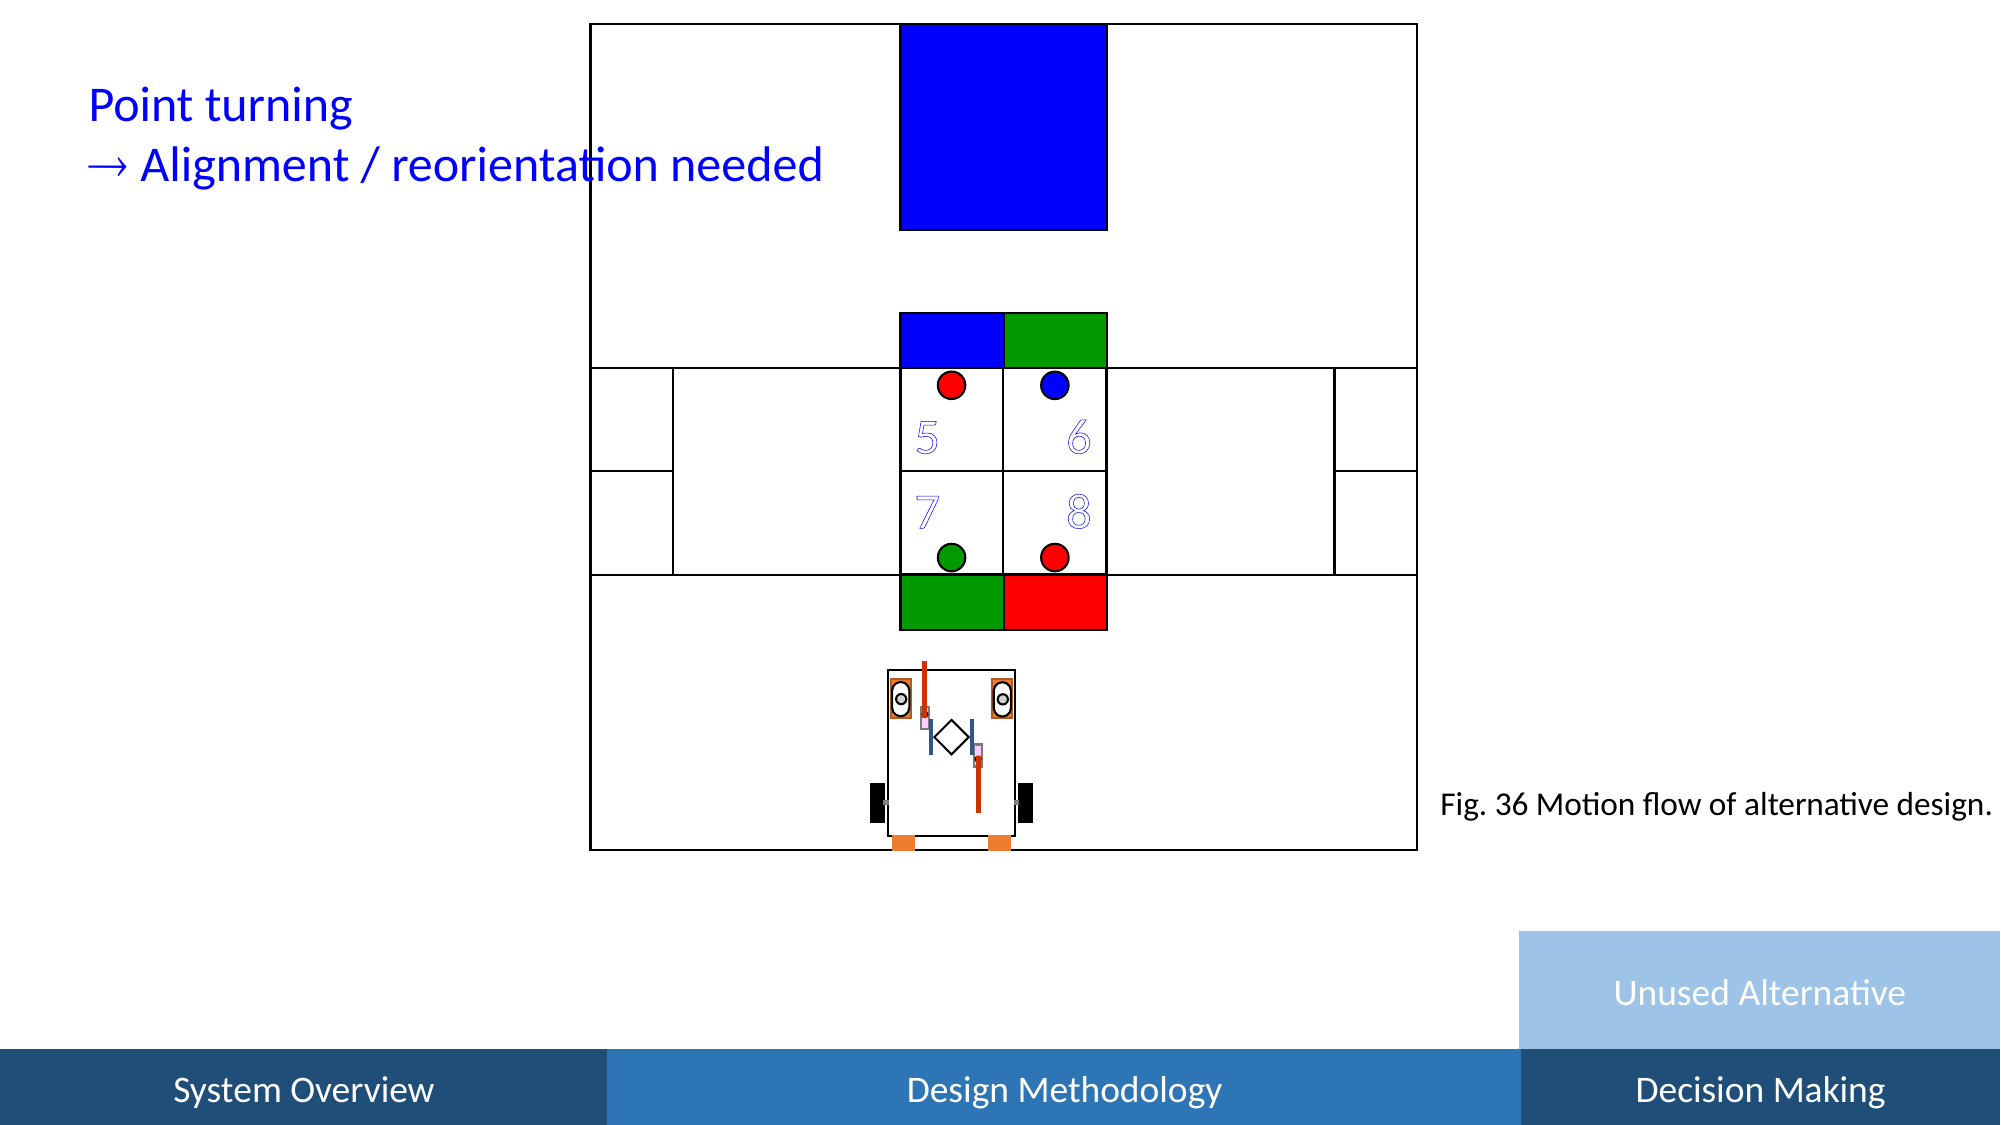

Point turning
→ Alignment / reorientation needed

5
6
7
8

Fig. 36 Motion flow of alternative design.
Unused Alternative
72
System Overview
Design Methodology
Colour Sensing Mechanism
Decision Making
Movement Mechanism
Puck Handling Mechanism
System Block Diagram
Crucial Aspects of Design
Motion Flow & Key Methods